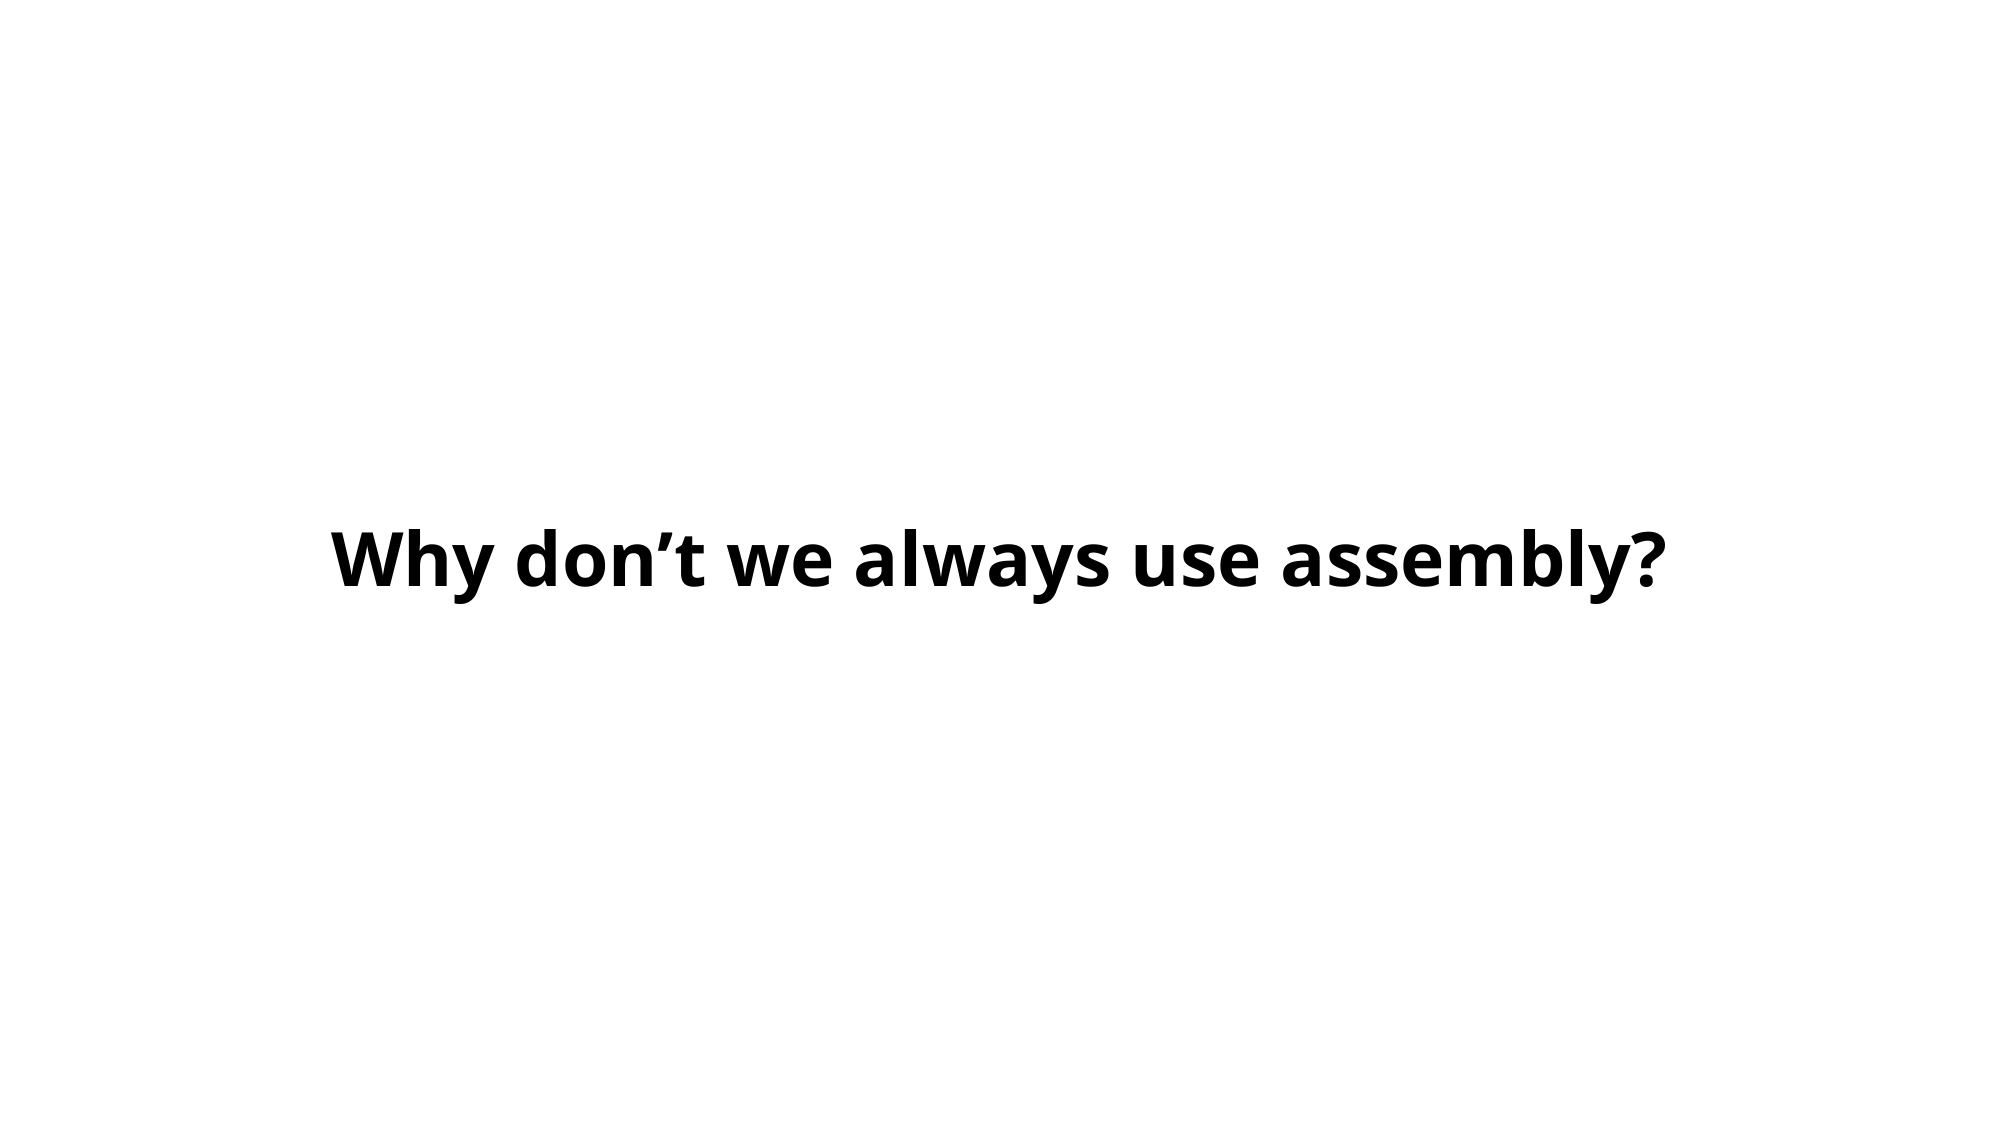

# Why don’t we always use assembly?